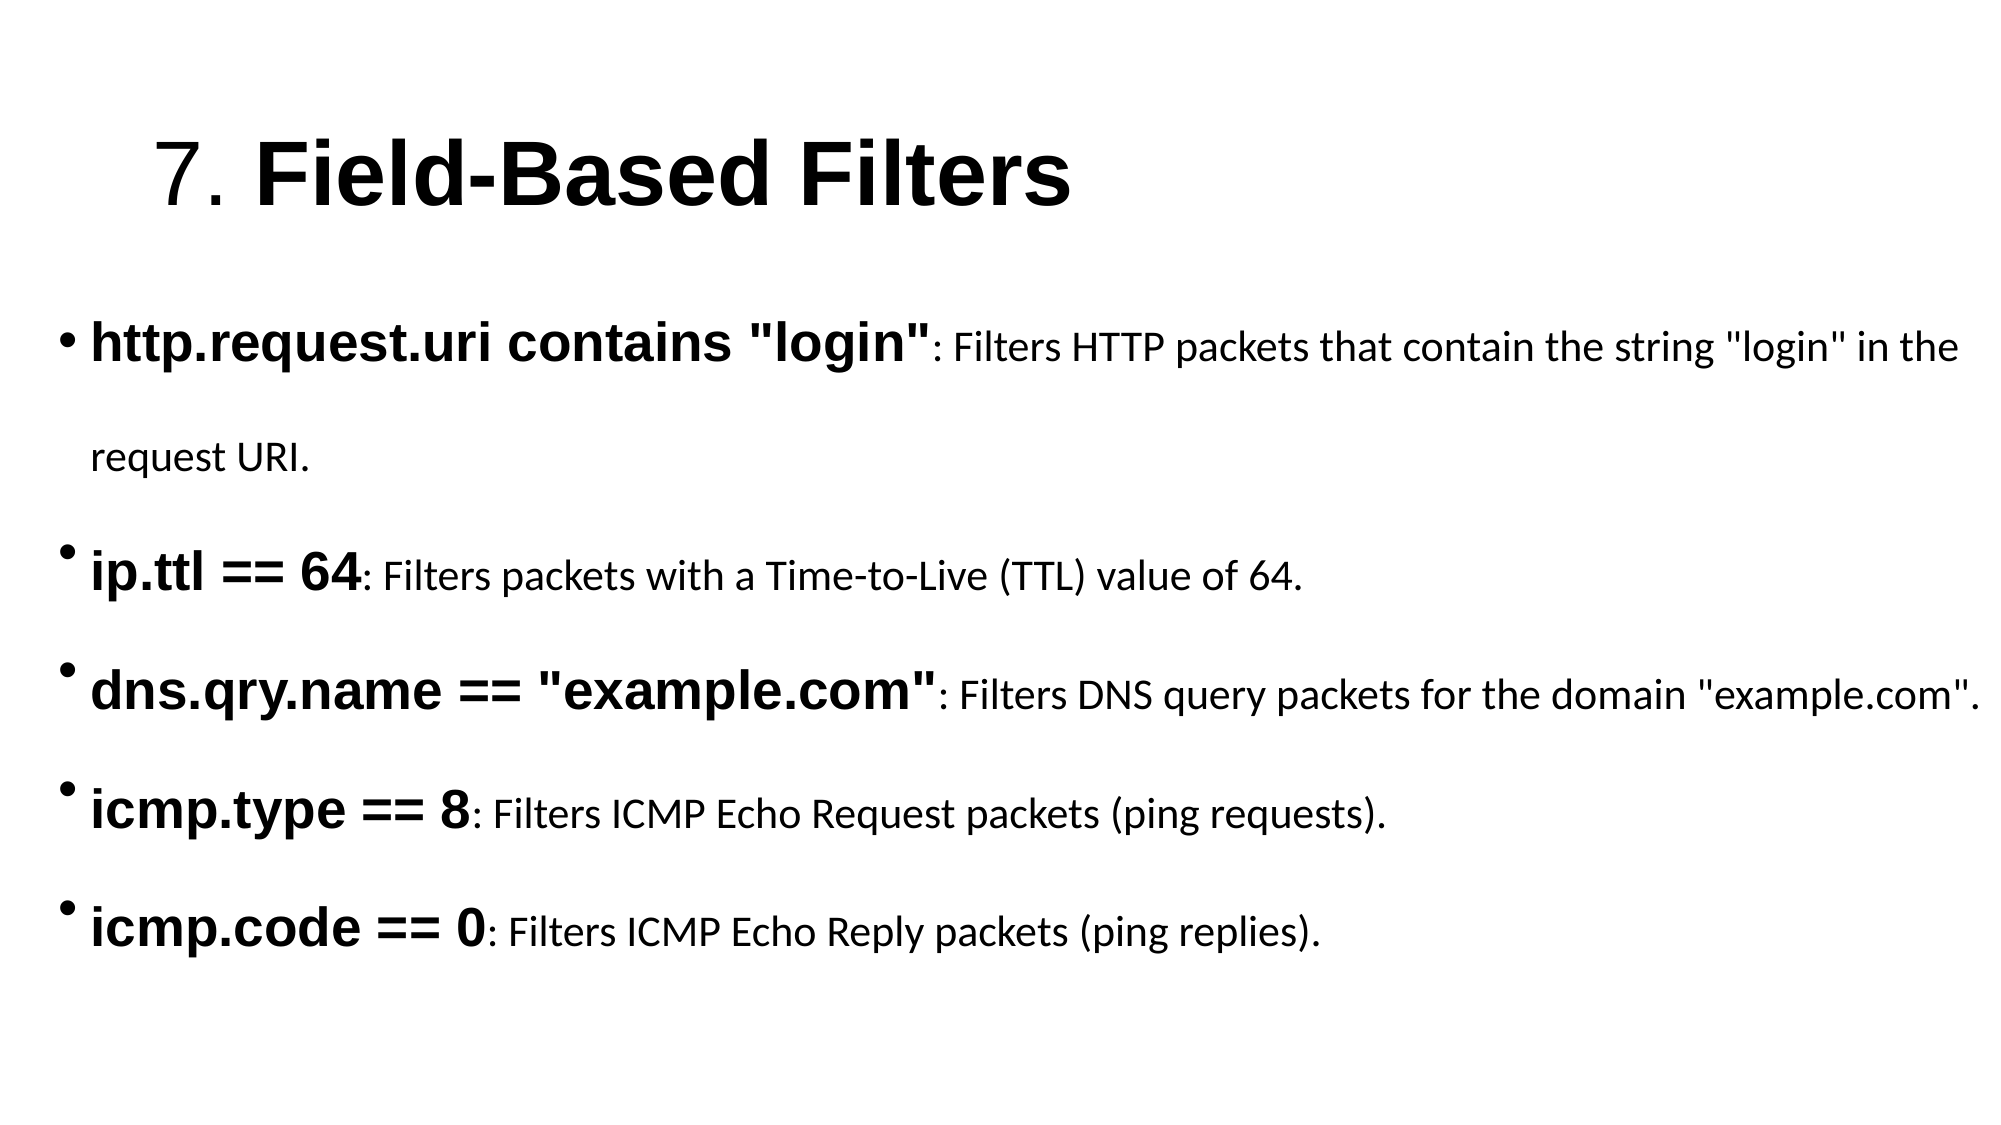

# 7. Field-Based Filters
http.request.uri contains "login": Filters HTTP packets that contain the string "login" in the request URI.
ip.ttl == 64: Filters packets with a Time-to-Live (TTL) value of 64.
dns.qry.name == "example.com": Filters DNS query packets for the domain "example.com".
icmp.type == 8: Filters ICMP Echo Request packets (ping requests).
icmp.code == 0: Filters ICMP Echo Reply packets (ping replies).